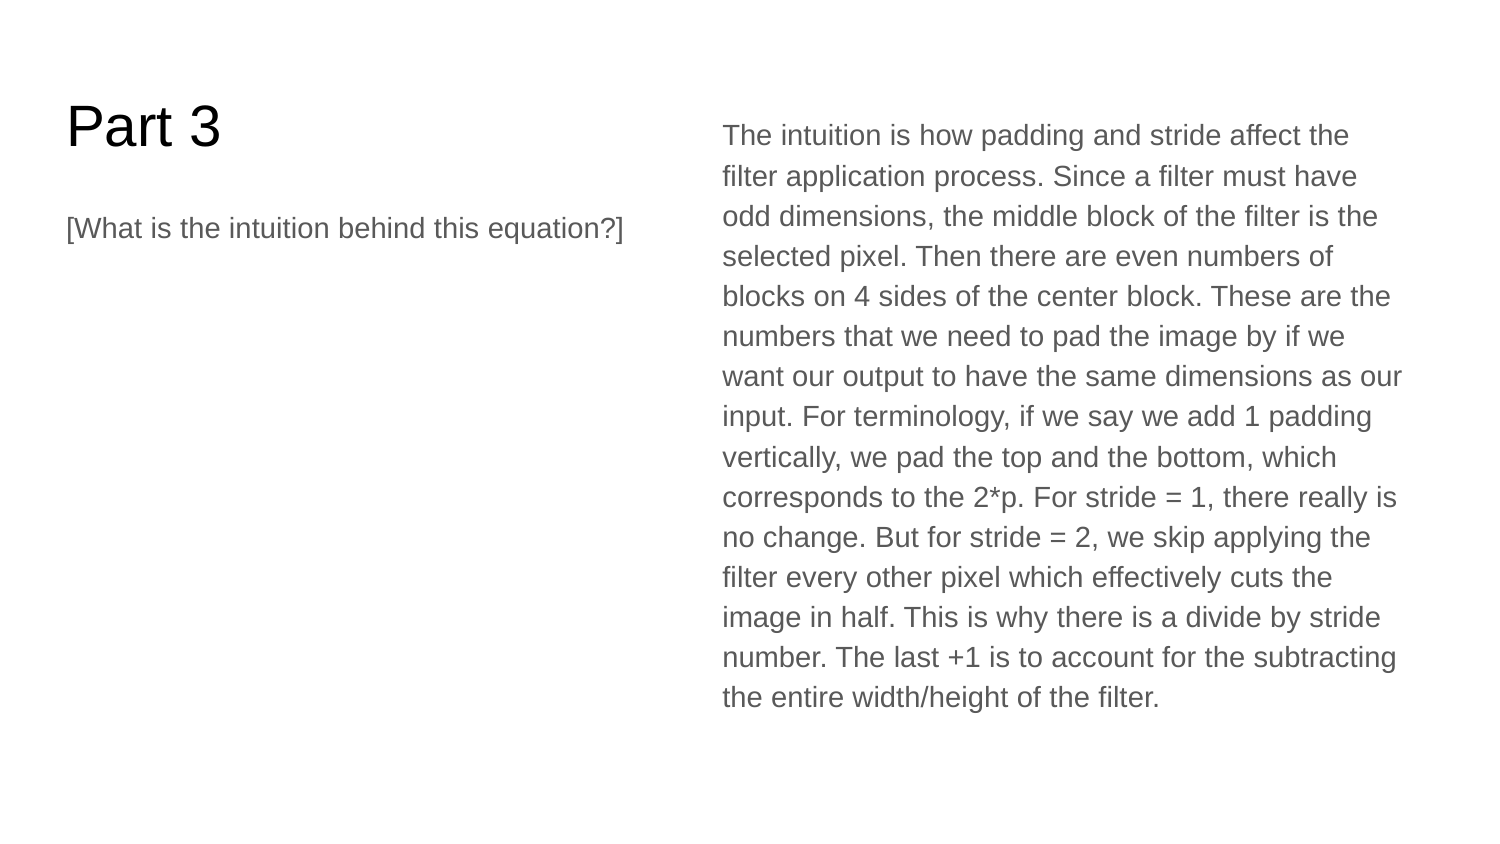

# Part 3
The intuition is how padding and stride affect the filter application process. Since a filter must have odd dimensions, the middle block of the filter is the selected pixel. Then there are even numbers of blocks on 4 sides of the center block. These are the numbers that we need to pad the image by if we want our output to have the same dimensions as our input. For terminology, if we say we add 1 padding vertically, we pad the top and the bottom, which corresponds to the 2*p. For stride = 1, there really is no change. But for stride = 2, we skip applying the filter every other pixel which effectively cuts the image in half. This is why there is a divide by stride number. The last +1 is to account for the subtracting the entire width/height of the filter.
[What is the intuition behind this equation?]